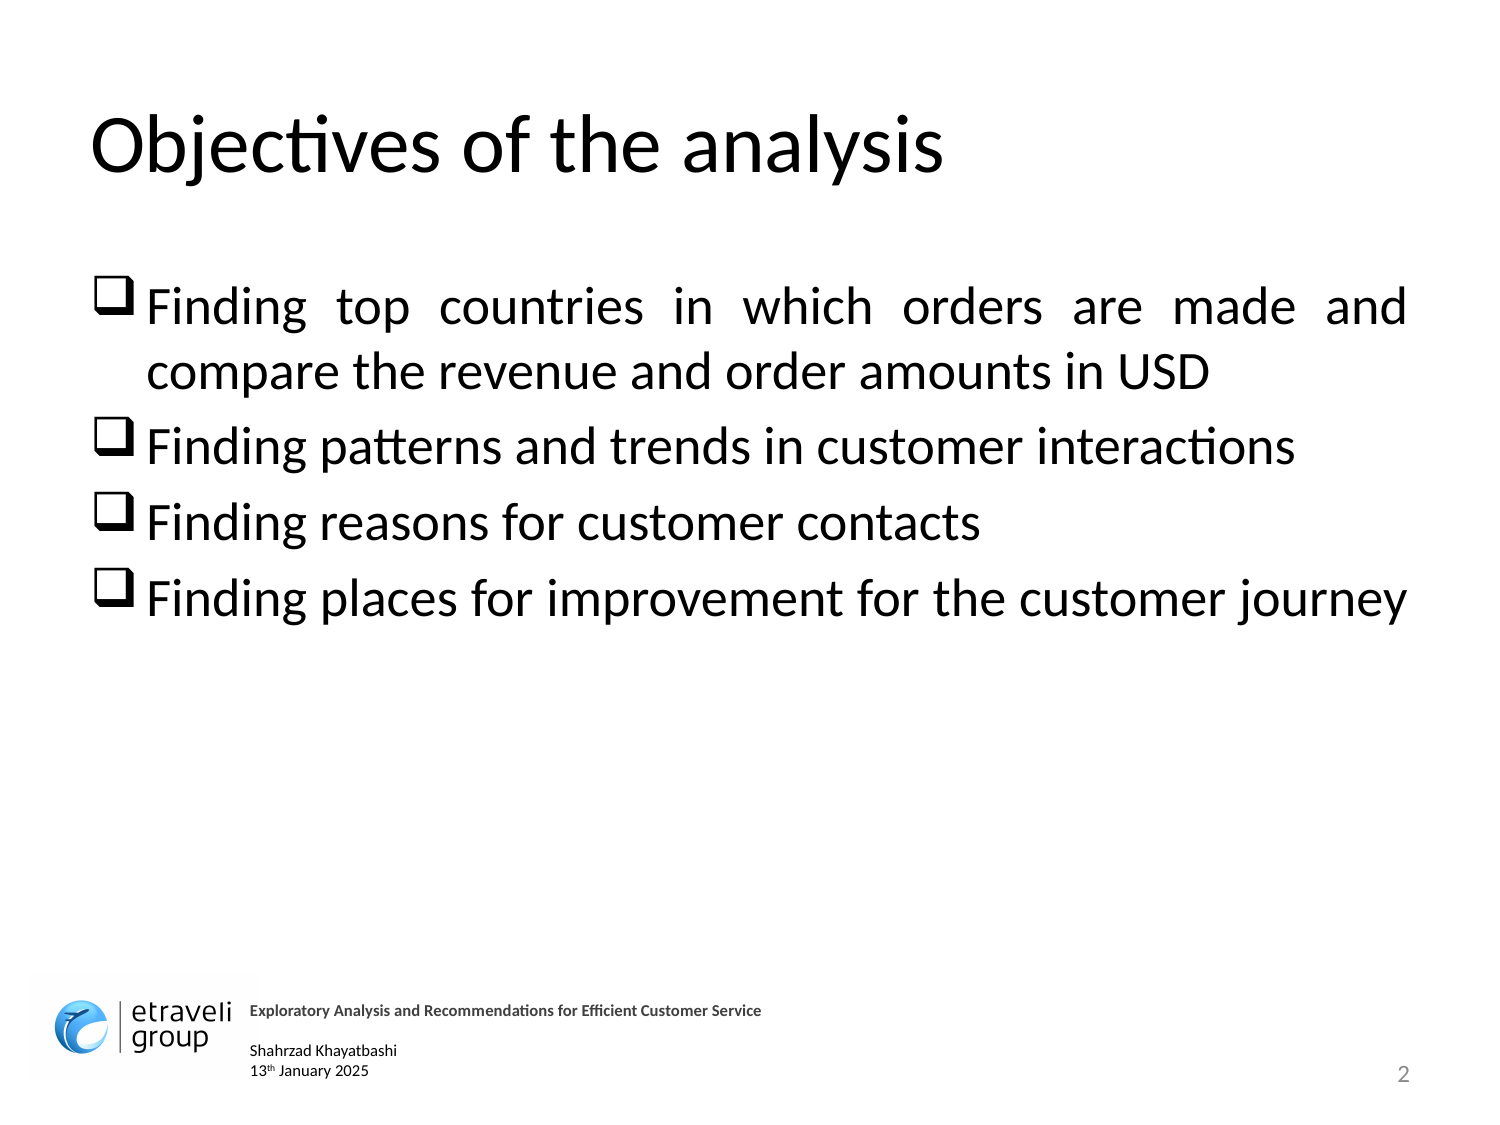

# Objectives of the analysis
Finding top countries in which orders are made and compare the revenue and order amounts in USD
Finding patterns and trends in customer interactions
Finding reasons for customer contacts
Finding places for improvement for the customer journey

Exploratory Analysis and Recommendations for Efficient Customer Service

Shahrzad Khayatbashi
13th January 2025
2